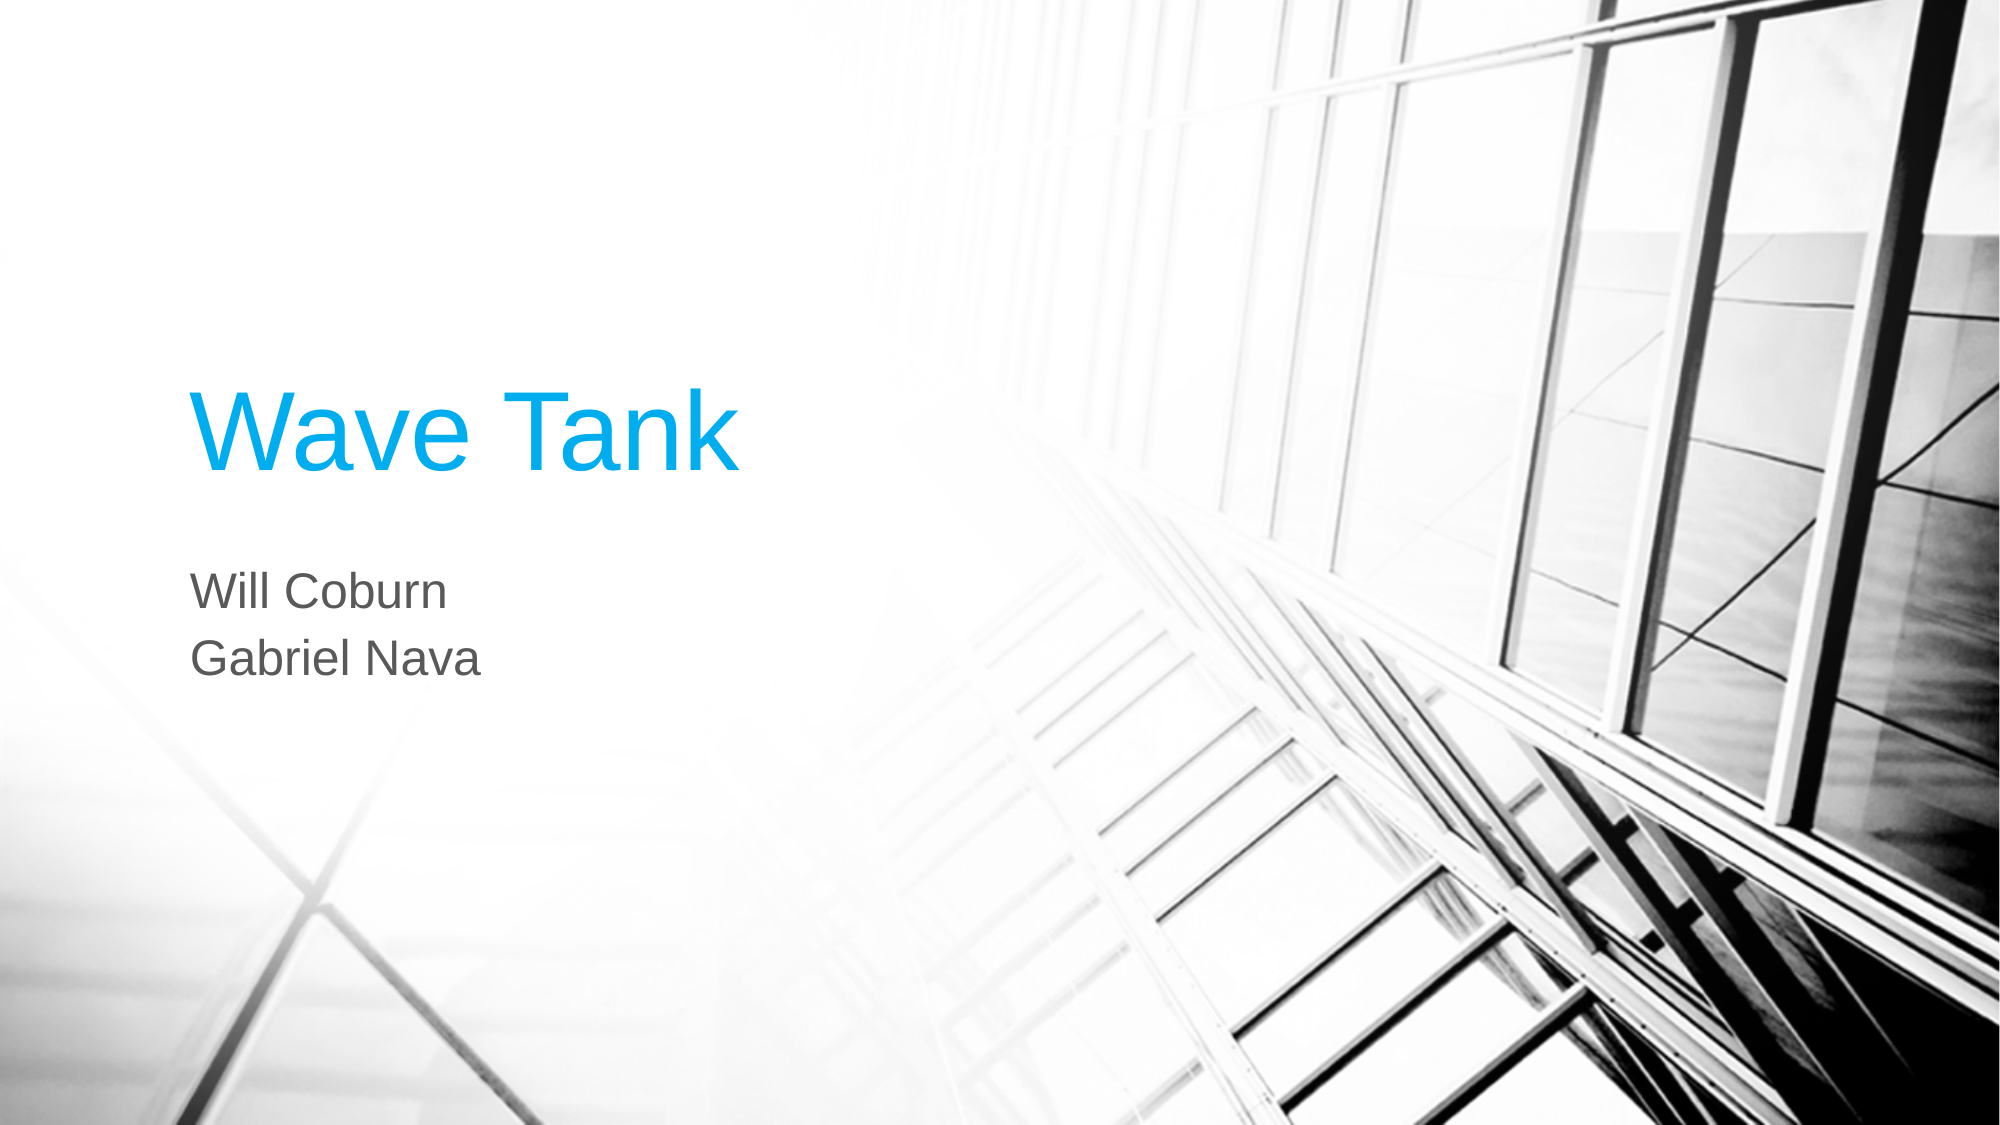

# Wave Tank
Will Coburn
Gabriel Nava